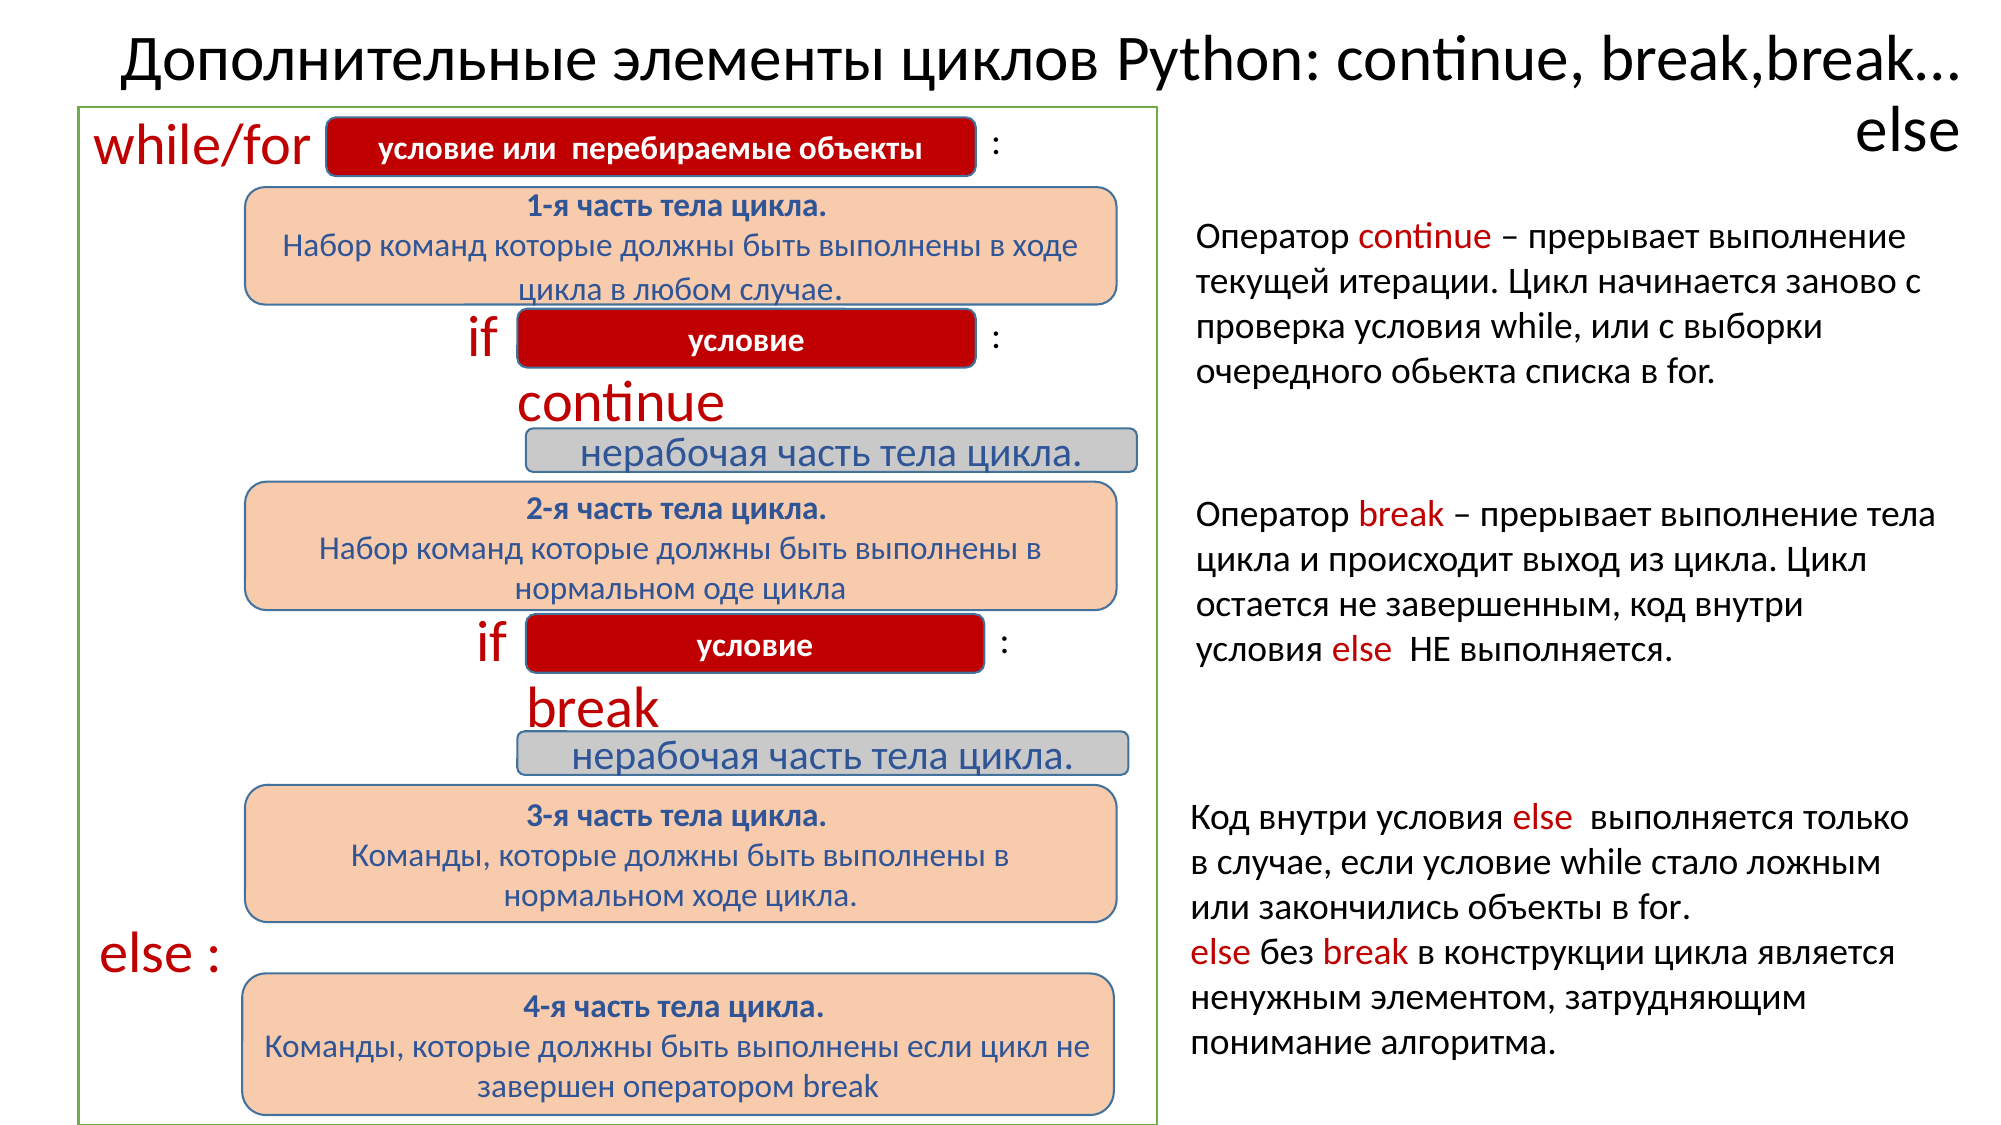

# Дополнительные элементы циклов Python: continue, break,break…else
while/for
:
условие или  перебираемые объекты
1-я часть тела цикла.
Набор команд которые должны быть выполнены в ходе цикла в любом случае.
Оператор continue – прерывает выполнение текущей итерации. Цикл начинается заново с проверка условия while, или с выборки очередного обьекта списка в for.
if
:
условие
continue
нерабочая часть тела цикла.
2-я часть тела цикла.
Набор команд которые должны быть выполнены в нормальном оде цикла
Оператор break – прерывает выполнение тела цикла и происходит выход из цикла. Цикл остается не завершенным, код внутри условия else  НЕ выполняется.
if
:
условие
break
нерабочая часть тела цикла.
3-я часть тела цикла.
Команды, которые должны быть выполнены в нормальном ходе цикла.
Код внутри условия else  выполняется только в случае, если условие while стало ложным или закончились объекты в for.
else без break в конструкции цикла является ненужным элементом, затрудняющим понимание алгоритма.
else :
4-я часть тела цикла.
Команды, которые должны быть выполнены если цикл не завершен оператором break